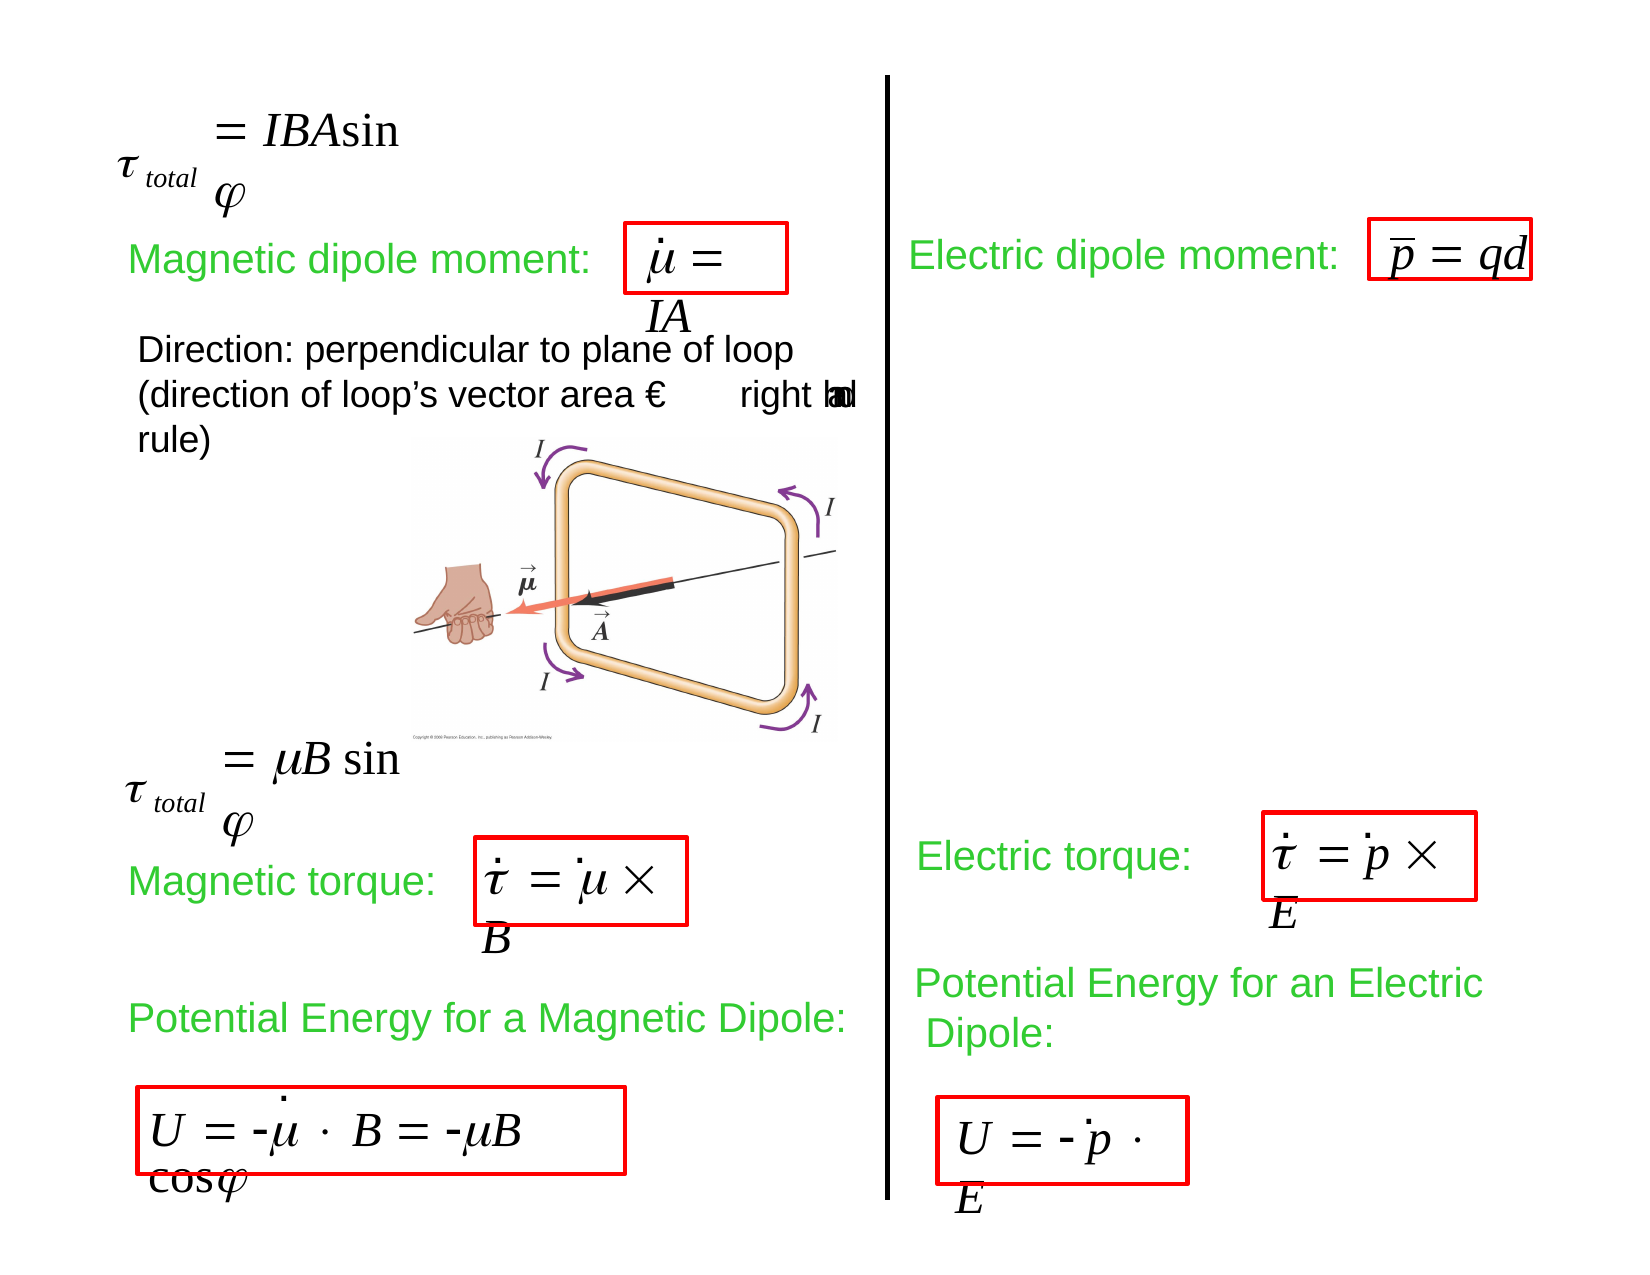

# = IBAsin ϕ
τ total
.
p = qd
μ = IA

Electric dipole moment:
Magnetic dipole moment:

Direction: perpendicular to plane of loop  (direction of loop’s vector area € right hand  rule)

= μB sin ϕ
τ total
.	.

.	.
τ	= p × E
Electric torque:

τ	= μ × B
Magnetic torque:
Potential Energy for an Electric  Dipole:
Potential Energy for a Magnetic Dipole:
.
U = −μ ⋅ B = −μB cosϕ
.

U = − p ⋅ E